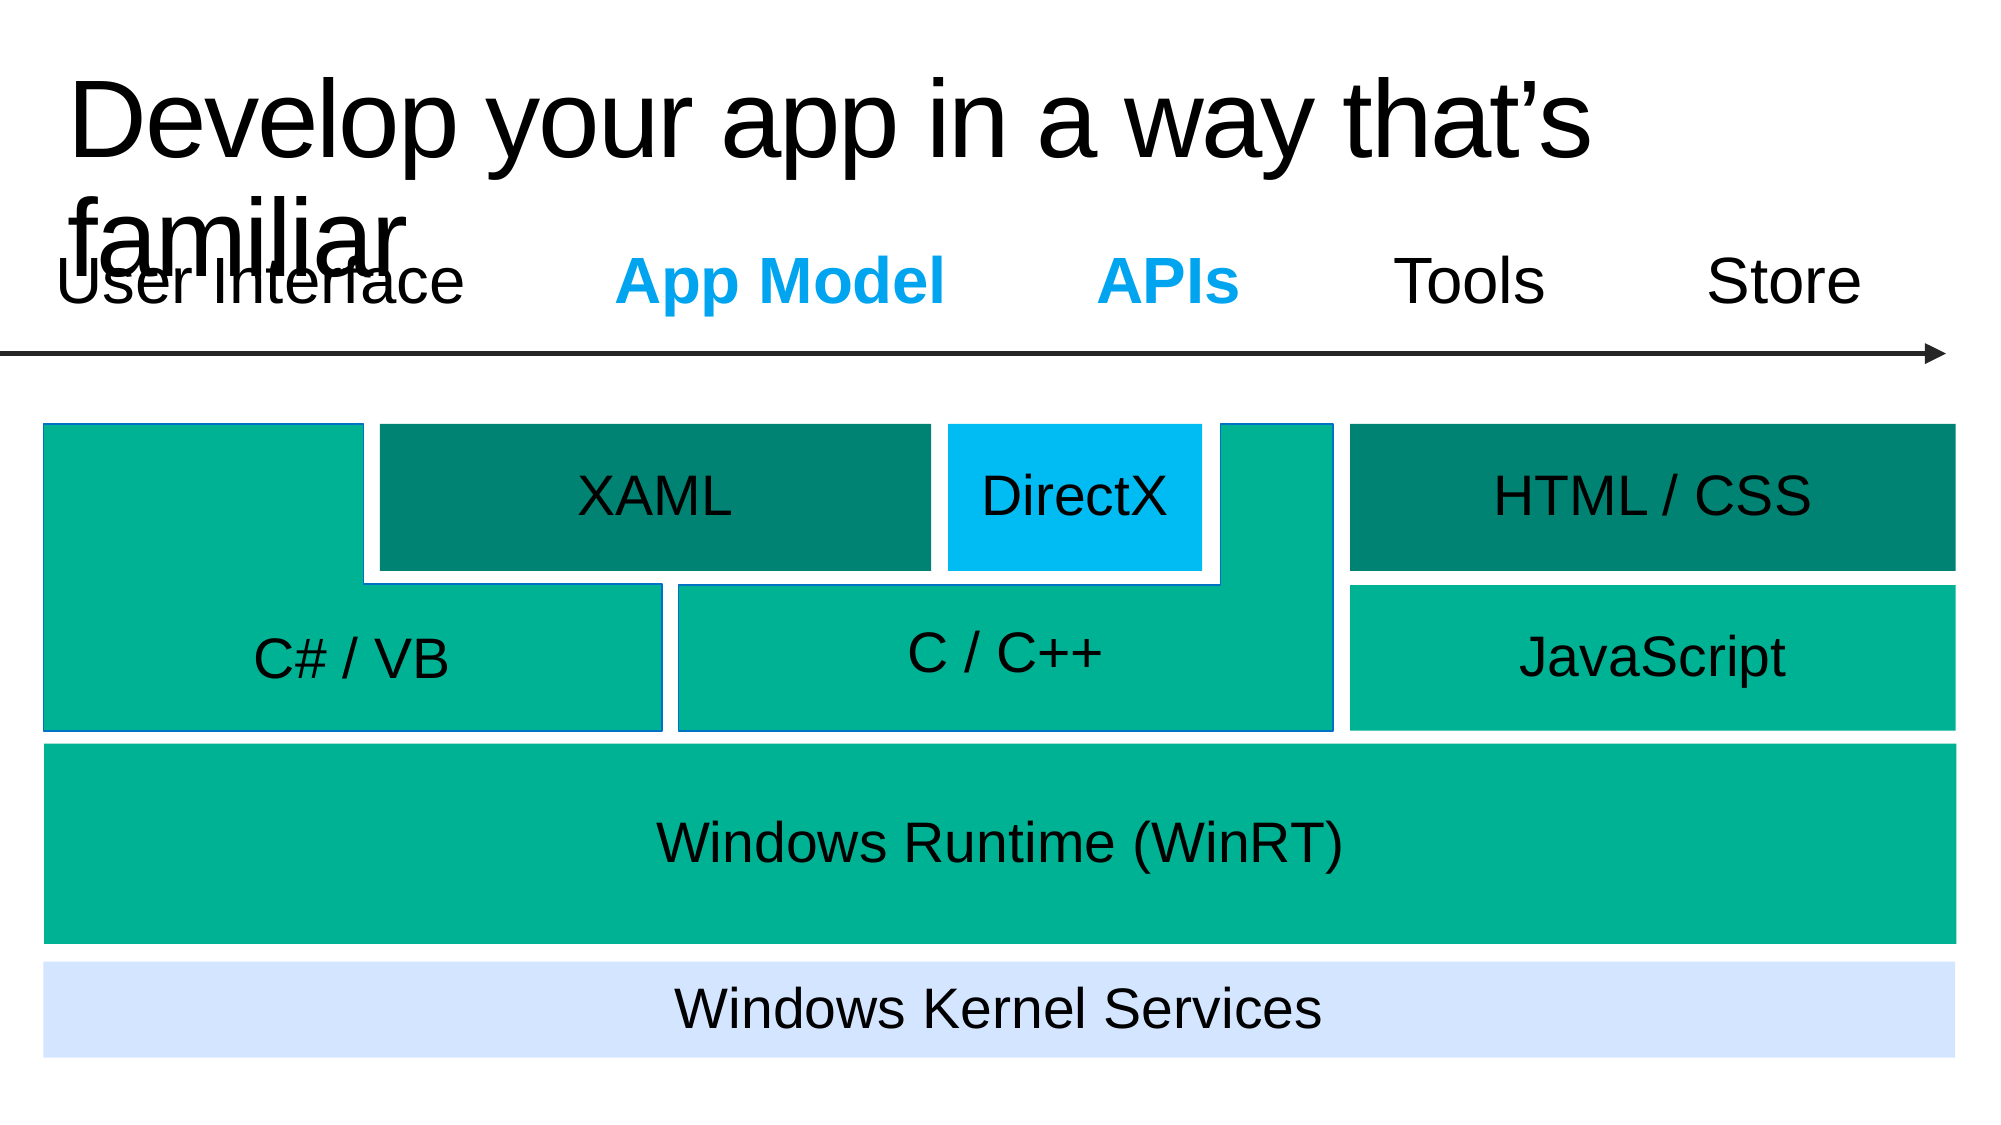

Develop your app in a way that’s familiar
User Interface
Tools
Store
App Model
APIs

C# / VB
XAML
HTML / CSS
JavaScript
C / C++
DirectX
Windows Runtime (WinRT)
Windows Kernel Services